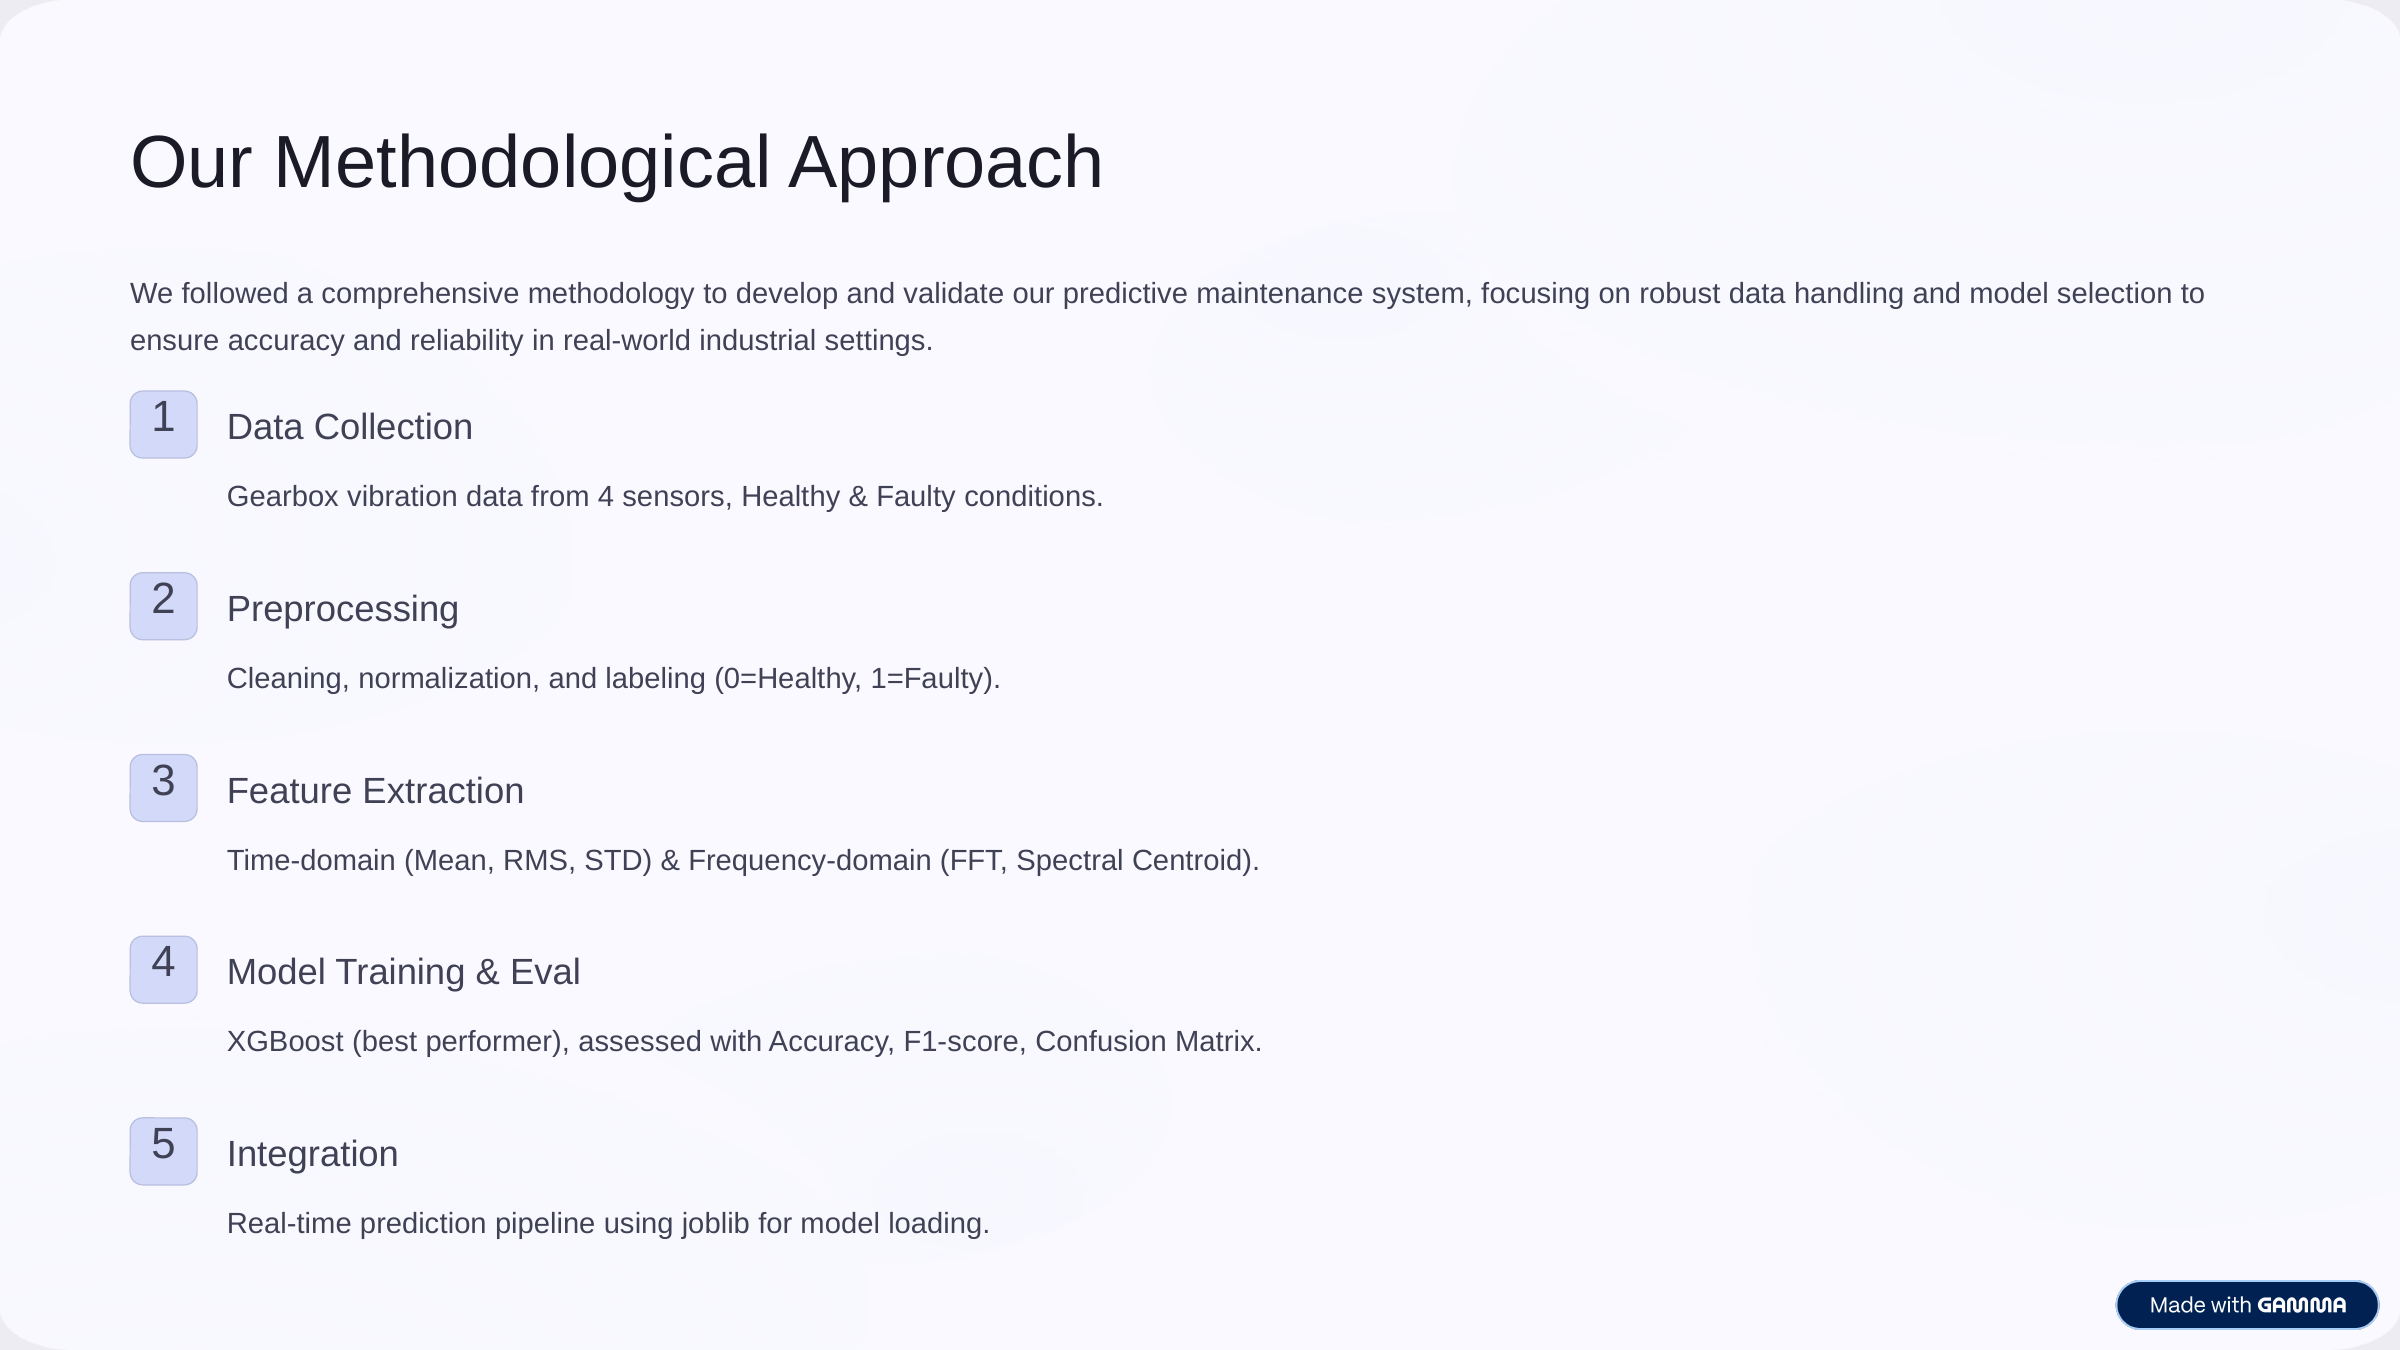

Our Methodological Approach
We followed a comprehensive methodology to develop and validate our predictive maintenance system, focusing on robust data handling and model selection to ensure accuracy and reliability in real-world industrial settings.

1
Data Collection
Gearbox vibration data from 4 sensors, Healthy & Faulty conditions.

2
Preprocessing
Cleaning, normalization, and labeling (0=Healthy, 1=Faulty).

3
Feature Extraction
Time-domain (Mean, RMS, STD) & Frequency-domain (FFT, Spectral Centroid).

4
Model Training & Eval
XGBoost (best performer), assessed with Accuracy, F1-score, Confusion Matrix.

5
Integration
Real-time prediction pipeline using joblib for model loading.